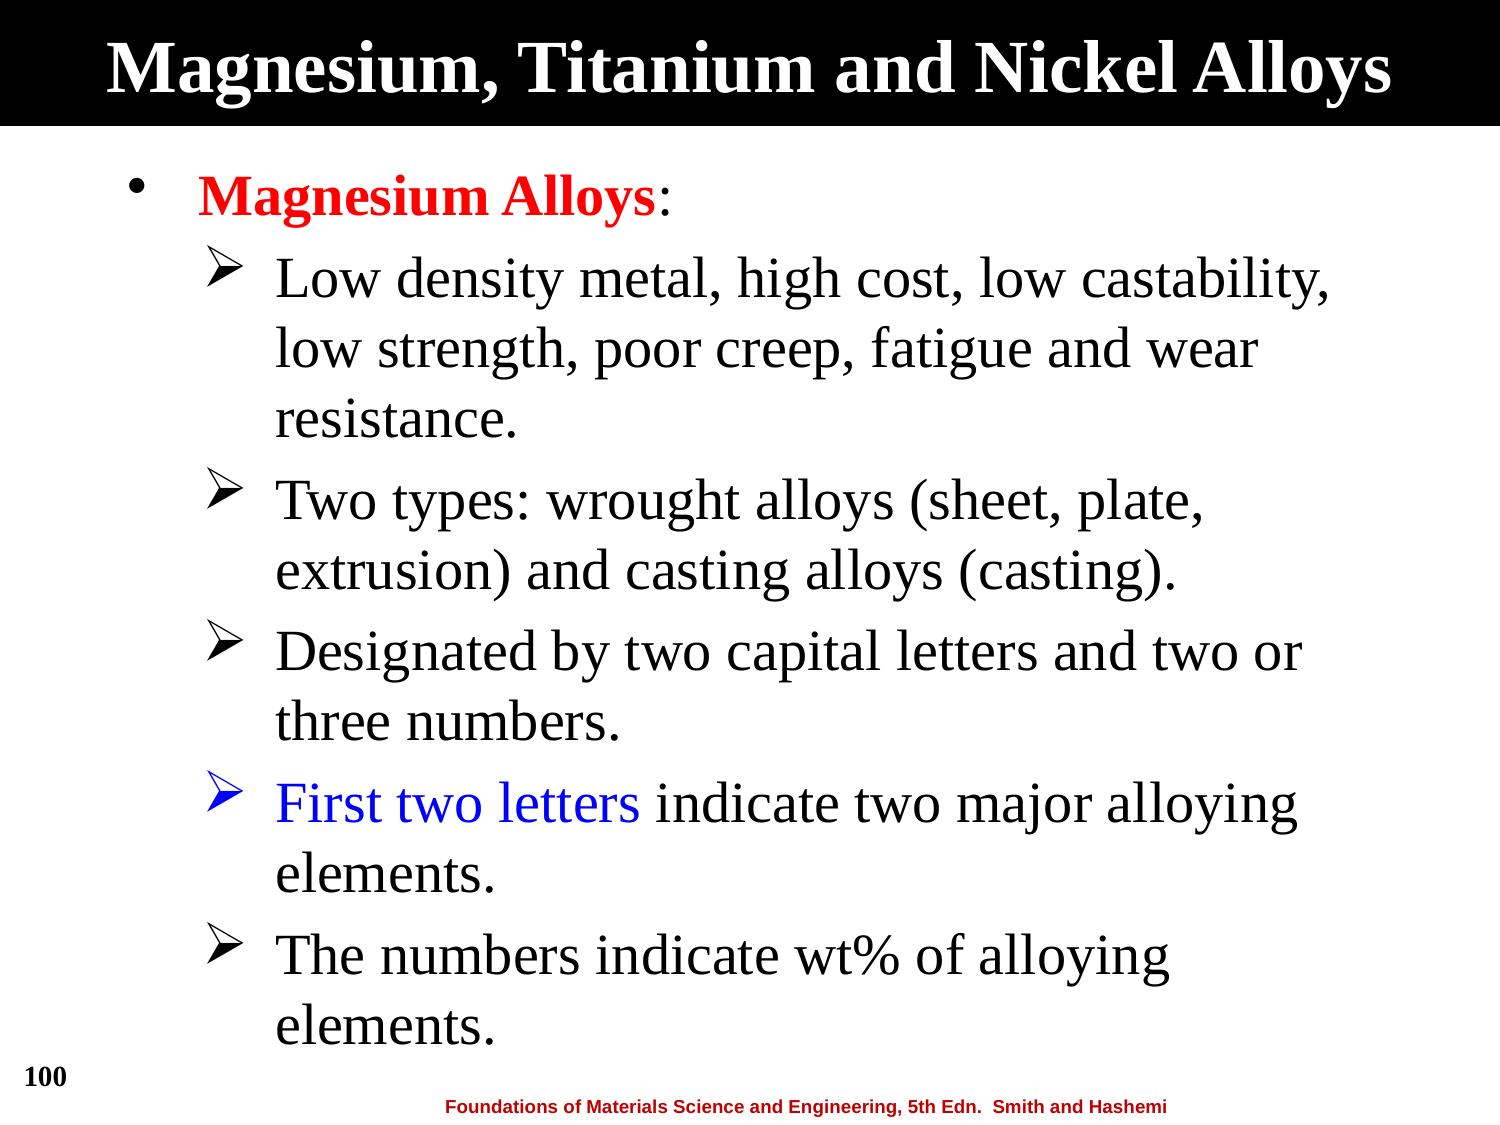

# Magnesium, Titanium and Nickel Alloys
 Magnesium Alloys:
Low density metal, high cost, low castability, low strength, poor creep, fatigue and wear resistance.
Two types: wrought alloys (sheet, plate, extrusion) and casting alloys (casting).
Designated by two capital letters and two or three numbers.
First two letters indicate two major alloying elements.
The numbers indicate wt% of alloying elements.
100